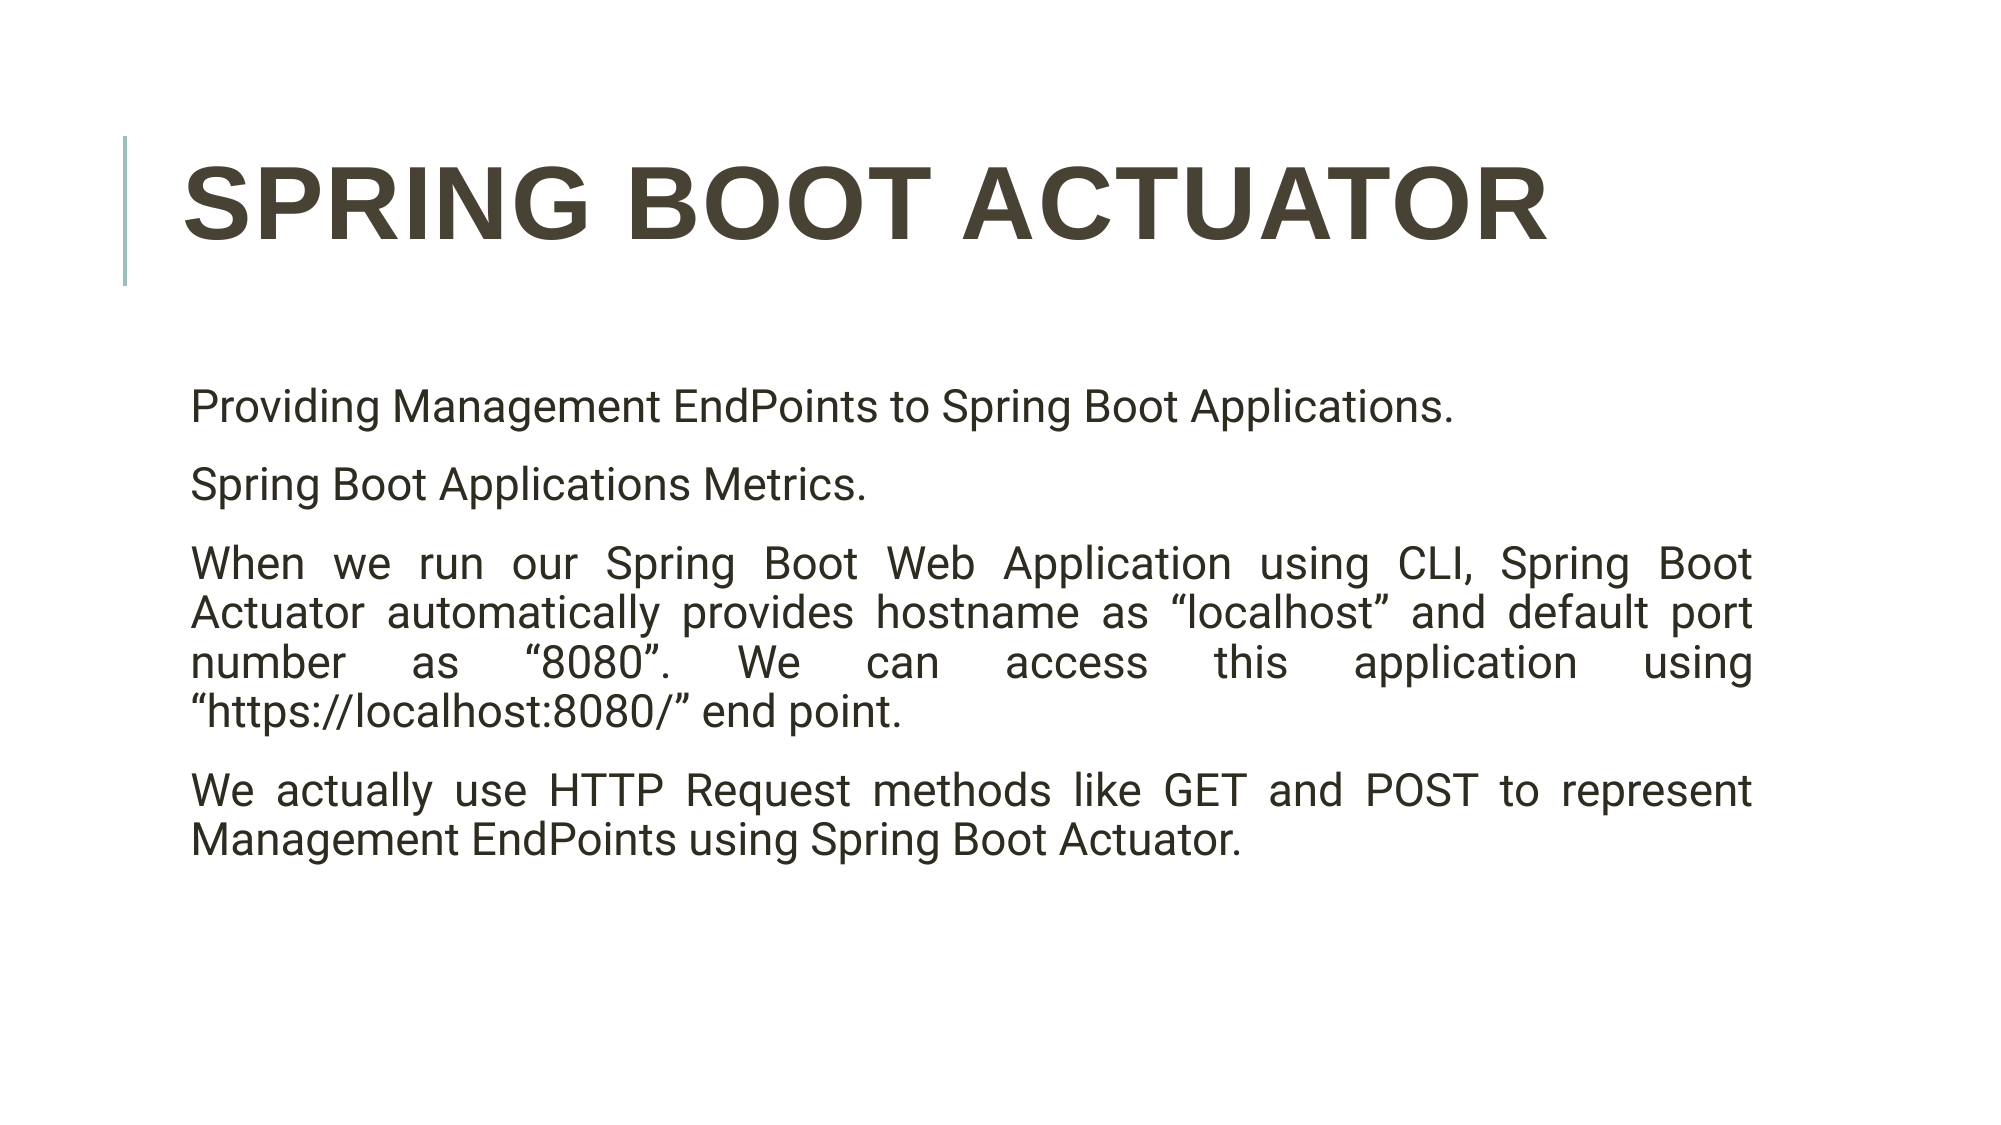

# Spring Boot Actuator
Providing Management EndPoints to Spring Boot Applications.
Spring Boot Applications Metrics.
When we run our Spring Boot Web Application using CLI, Spring Boot Actuator automatically provides hostname as “localhost” and default port number as “8080”. We can access this application using “https://localhost:8080/” end point.
We actually use HTTP Request methods like GET and POST to represent Management EndPoints using Spring Boot Actuator.